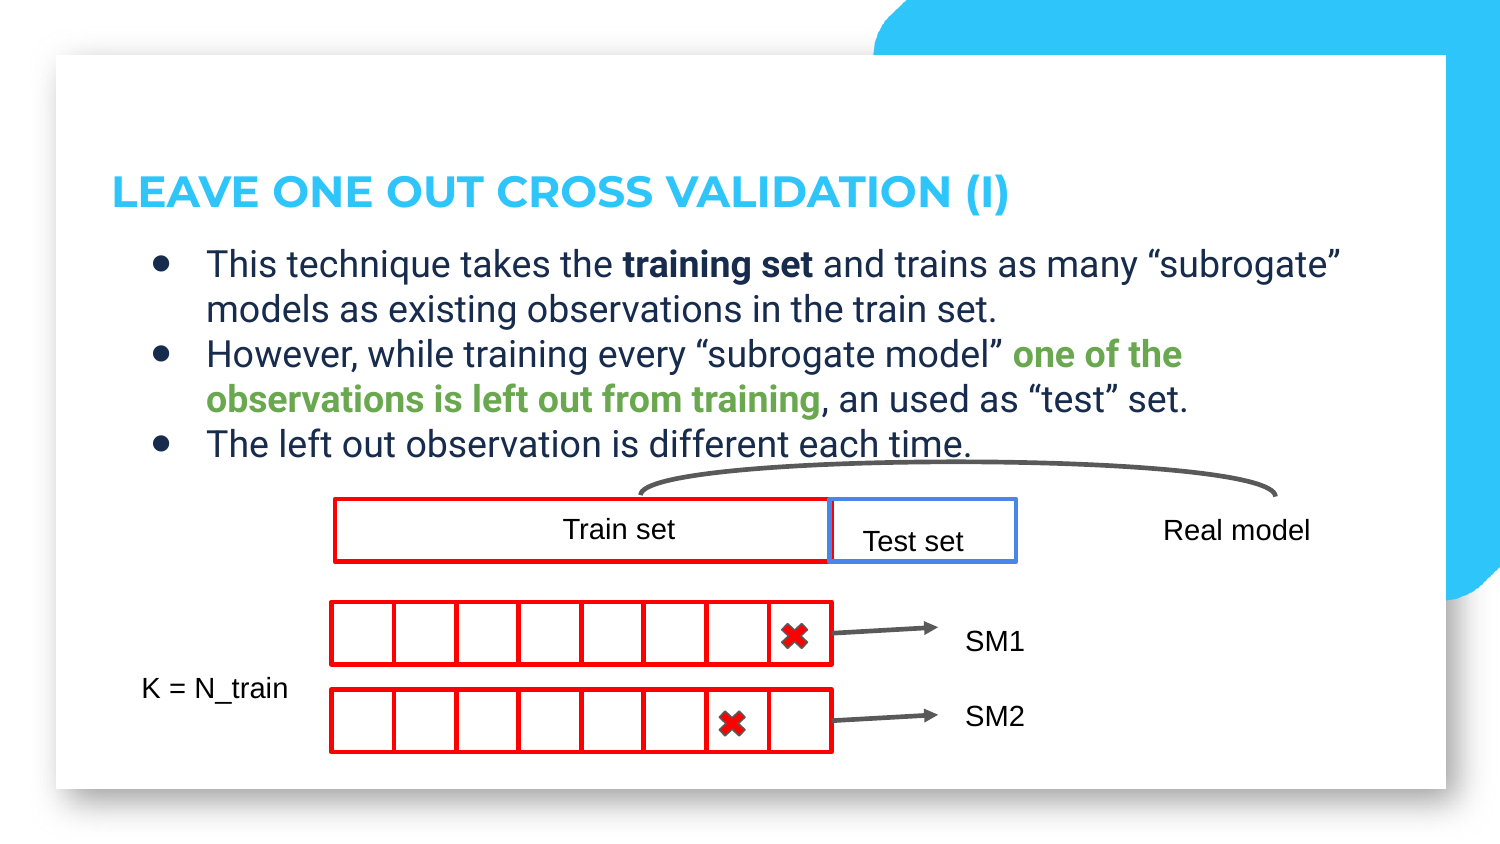

LEAVE ONE OUT CROSS VALIDATION (I)
This technique takes the training set and trains as many “subrogate” models as existing observations in the train set.
However, while training every “subrogate model” one of the observations is left out from training, an used as “test” set.
The left out observation is different each time.

Train set
Real model

Test set

SM1

K = N_train
SM2